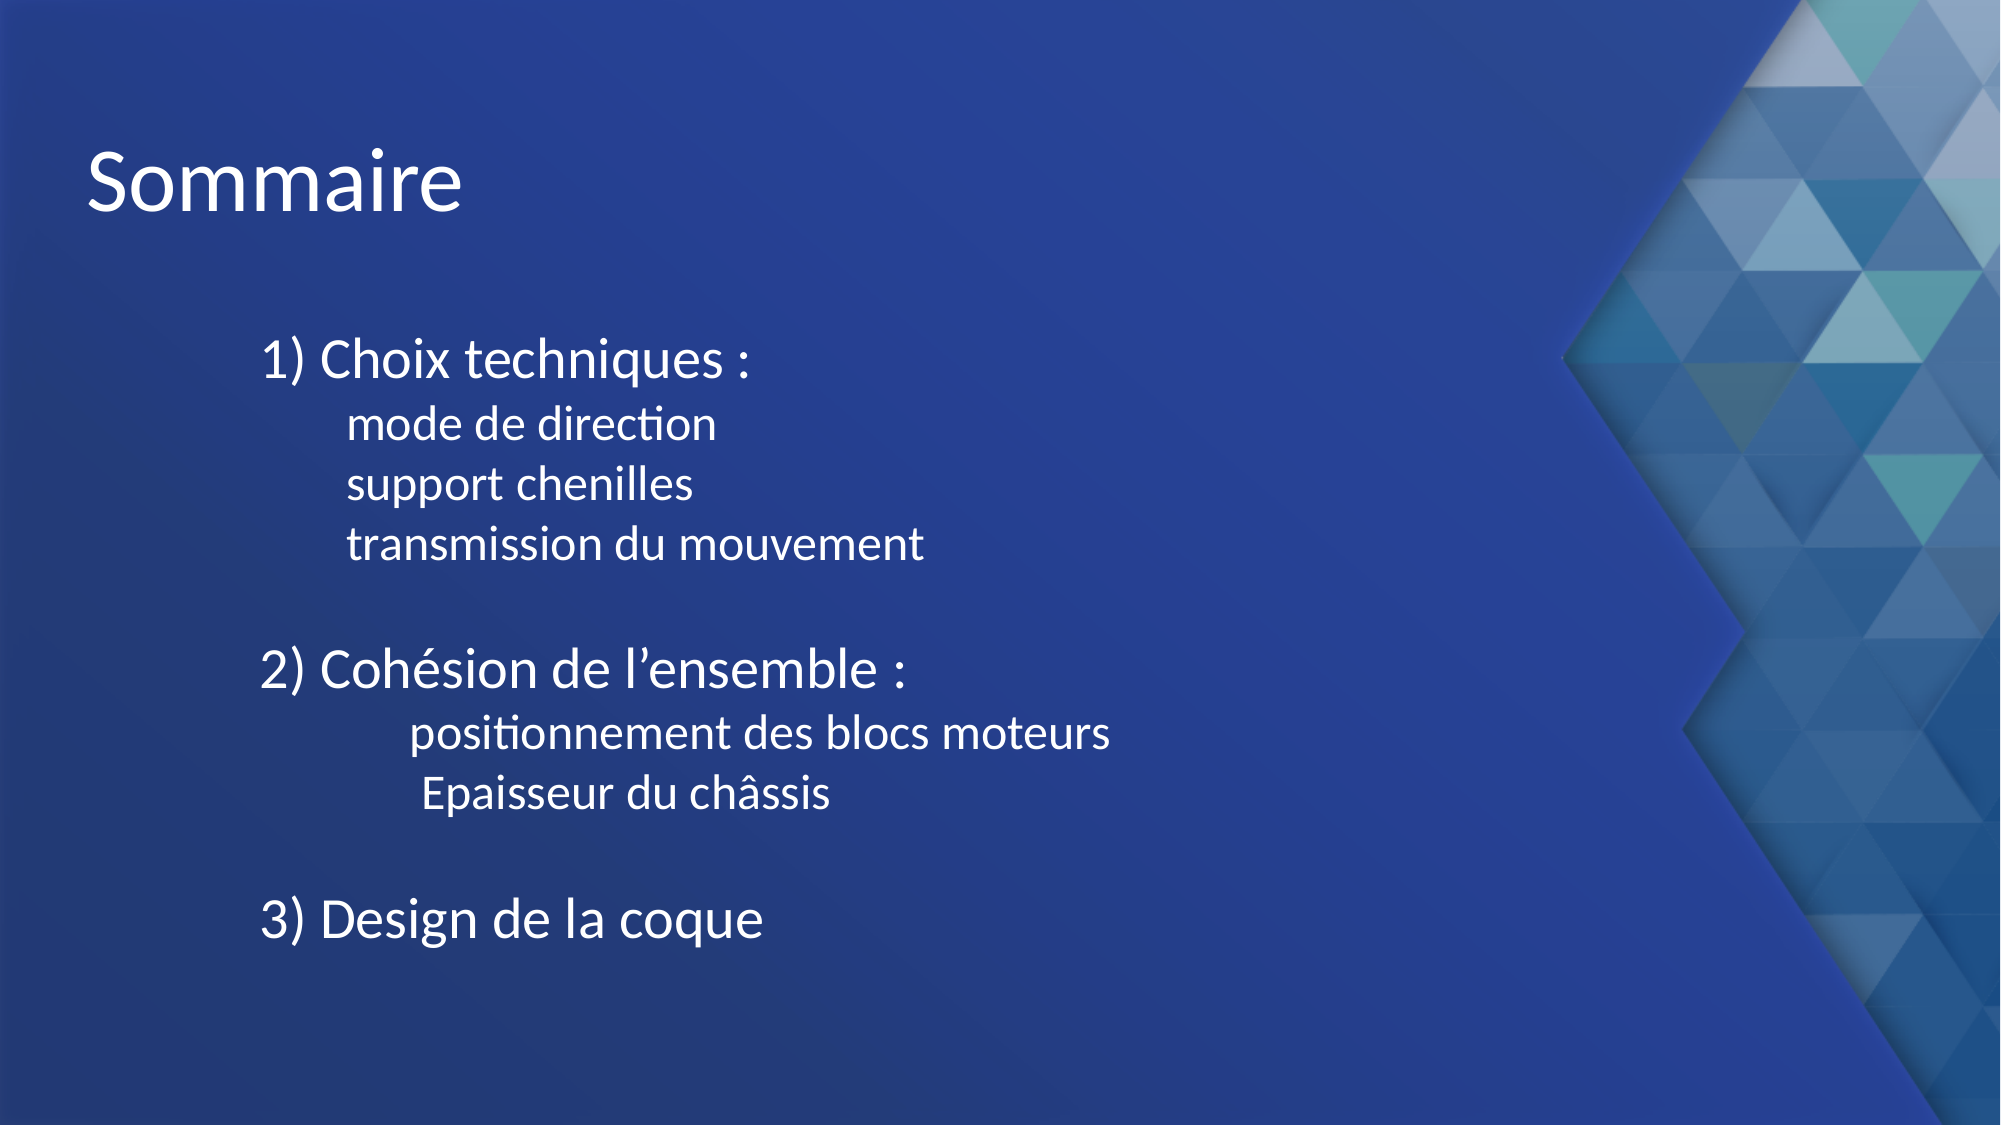

# Sommaire
 Choix techniques :
 mode de direction
 support chenilles
 transmission du mouvement

 Cohésion de l’ensemble :
	positionnement des blocs moteurs
	 Epaisseur du châssis

3) Design de la coque